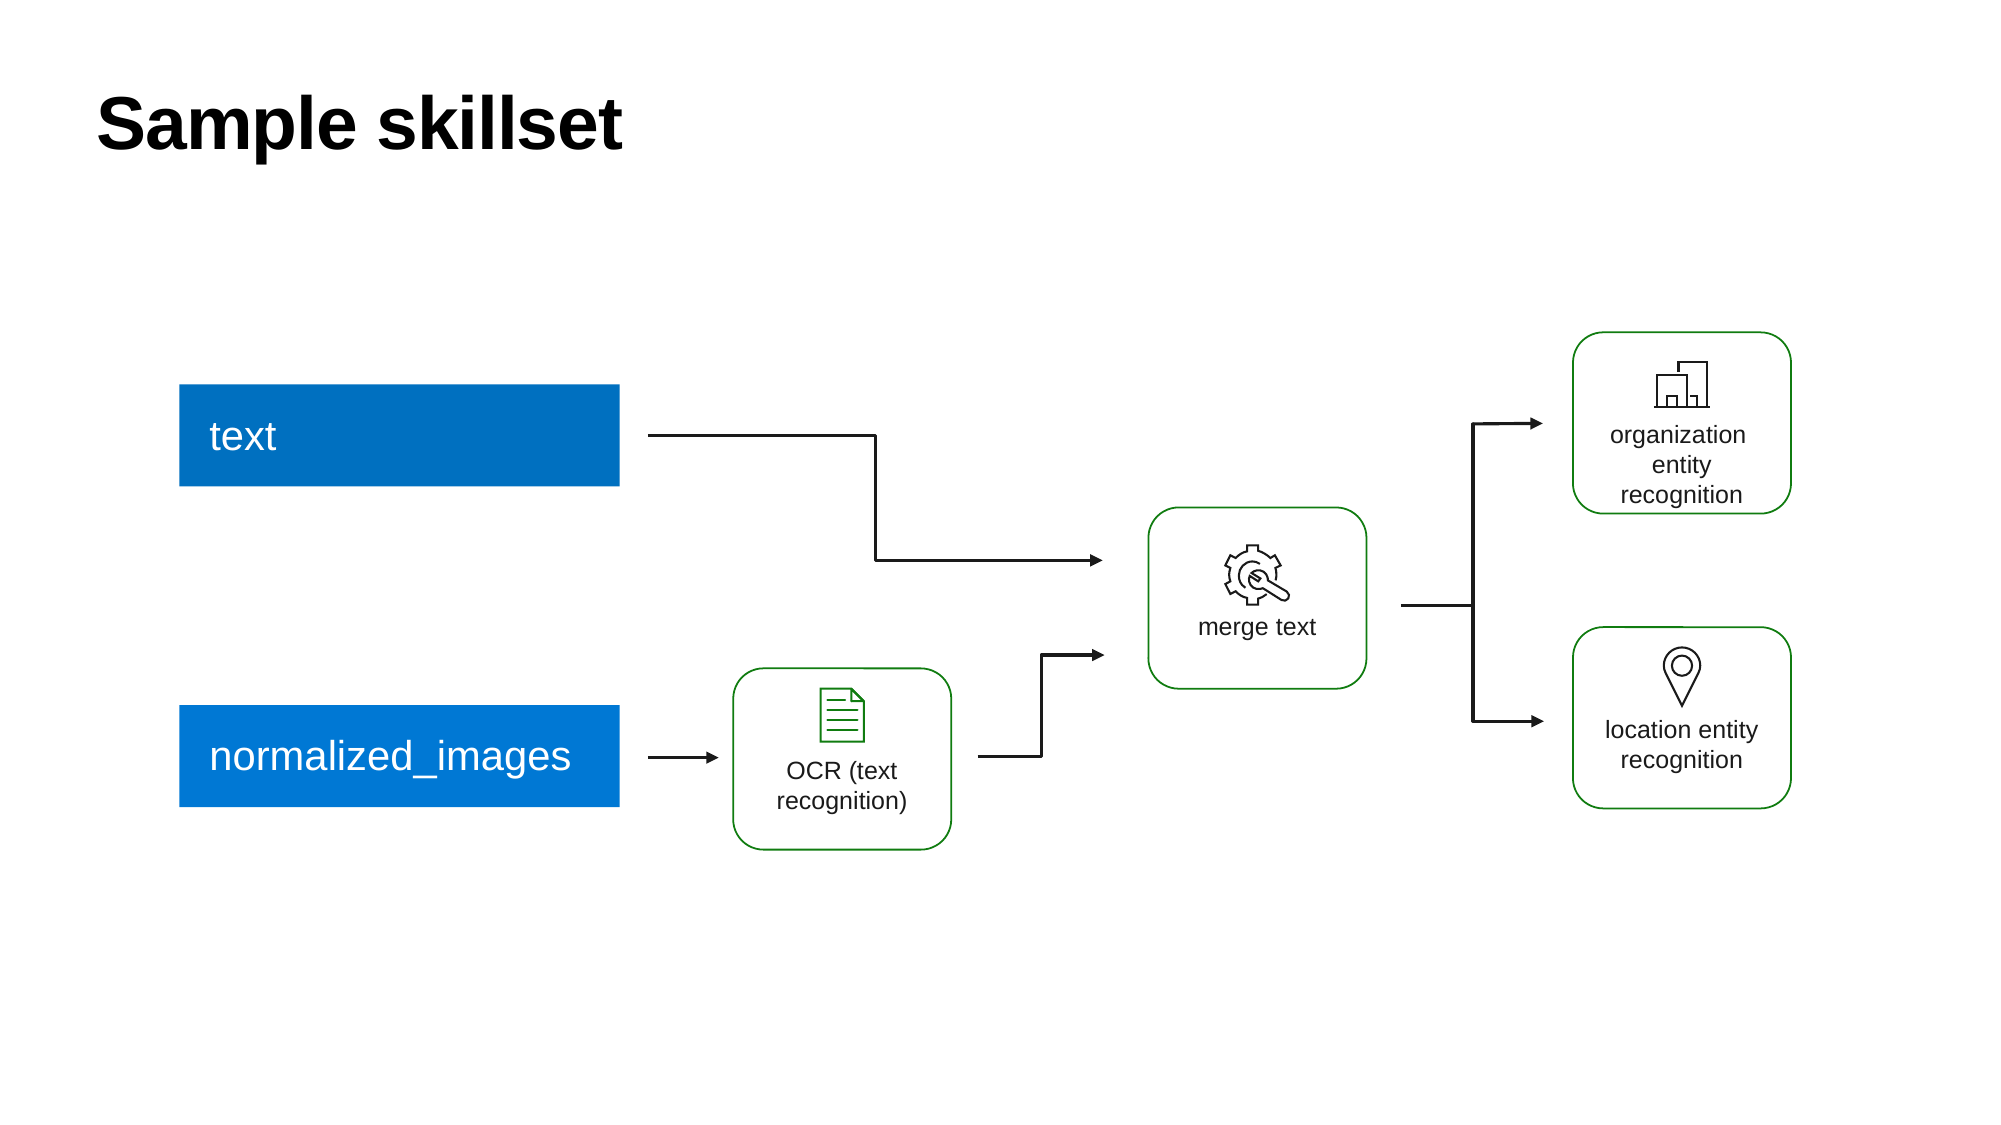

# Sample skillset

organization
entity
recognition
text

merge text

location entity
recognition

OCR (text
recognition)
normalized_images